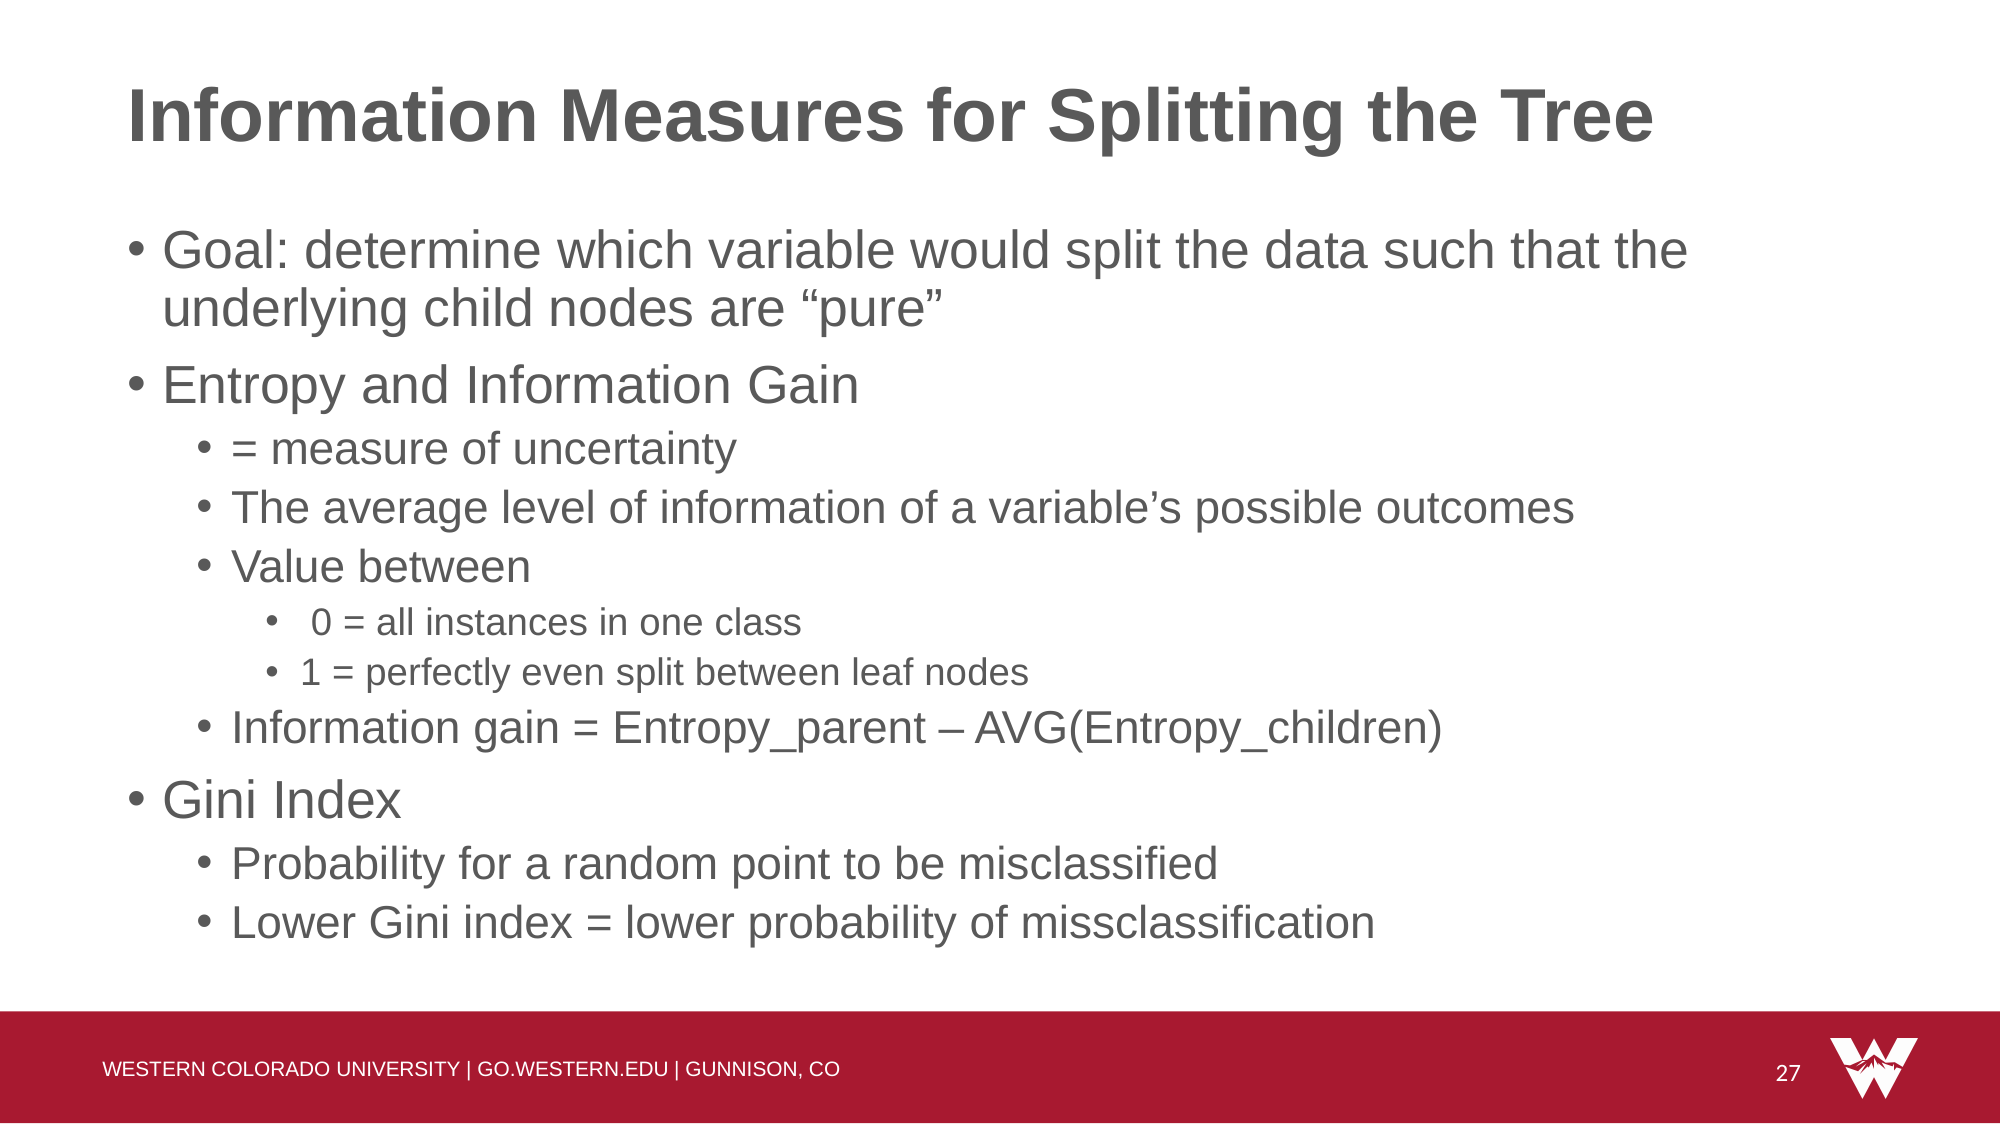

# Information Measures for Splitting the Tree
Goal: determine which variable would split the data such that the underlying child nodes are “pure”
Entropy and Information Gain
= measure of uncertainty
The average level of information of a variable’s possible outcomes
Value between
 0 = all instances in one class
1 = perfectly even split between leaf nodes
Information gain = Entropy_parent – AVG(Entropy_children)
Gini Index
Probability for a random point to be misclassified
Lower Gini index = lower probability of missclassification
27